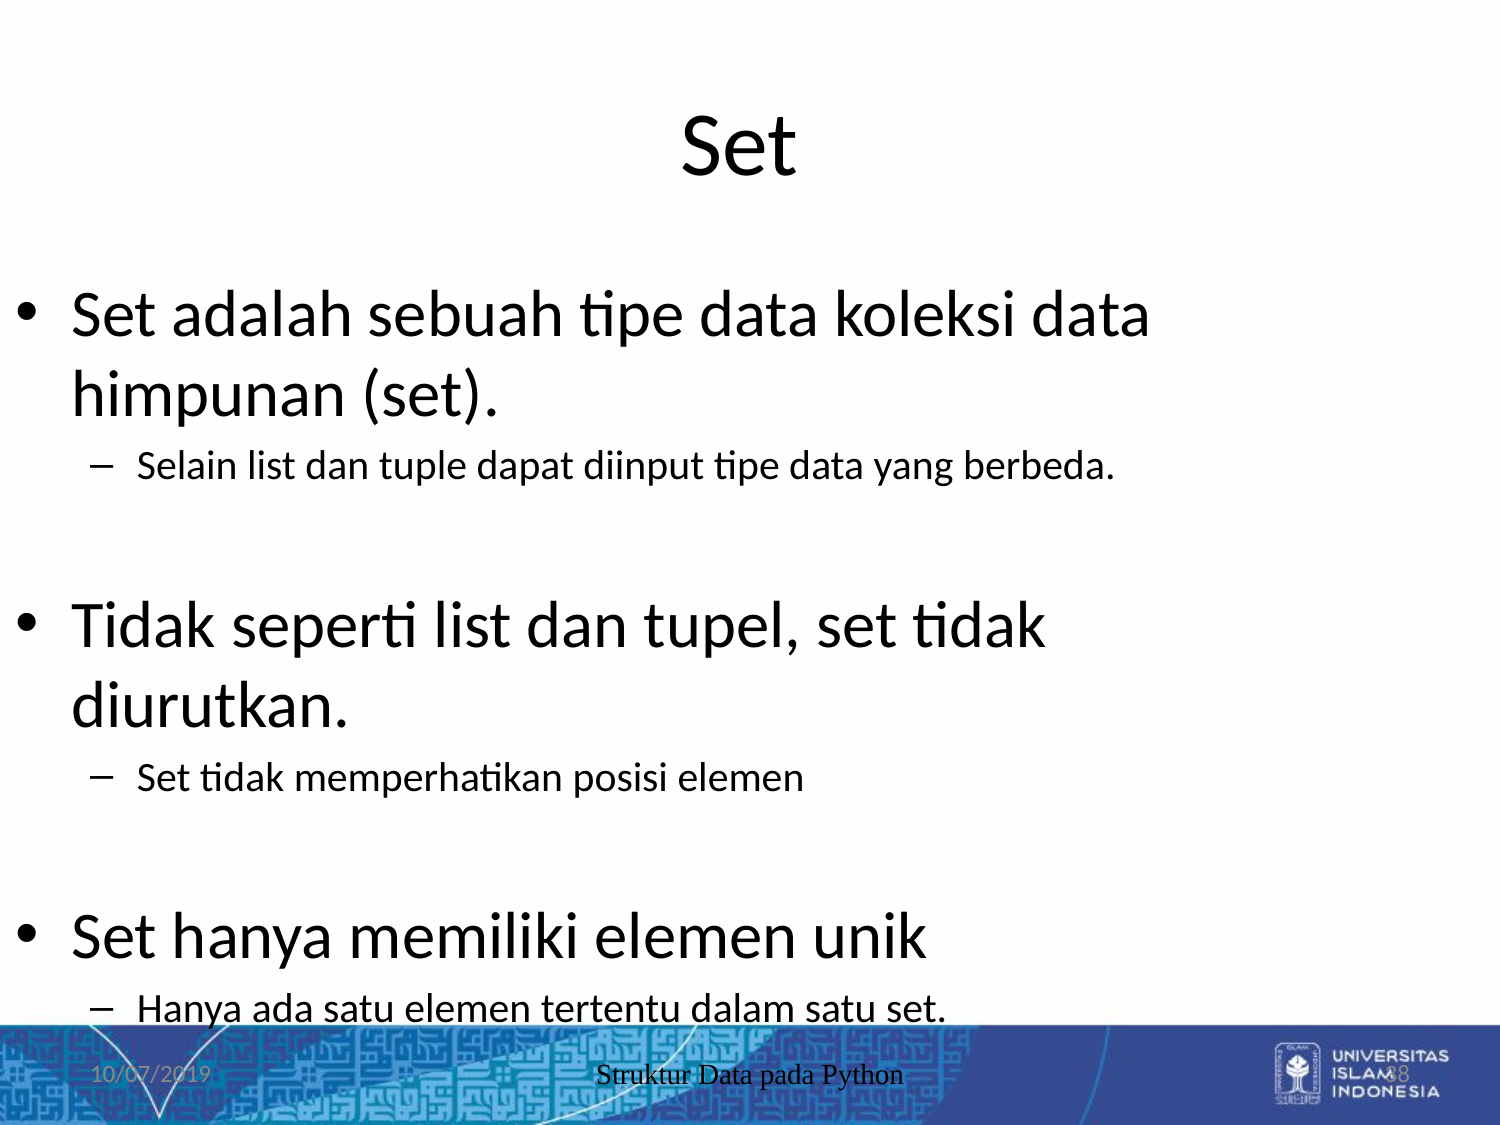

# Set
Set adalah sebuah tipe data koleksi data himpunan (set).
Selain list dan tuple dapat diinput tipe data yang berbeda.

Tidak seperti list dan tupel, set tidak diurutkan.
Set tidak memperhatikan posisi elemen

Set hanya memiliki elemen unik
Hanya ada satu elemen tertentu dalam satu set.

10/07/2019
Struktur Data pada Python
38